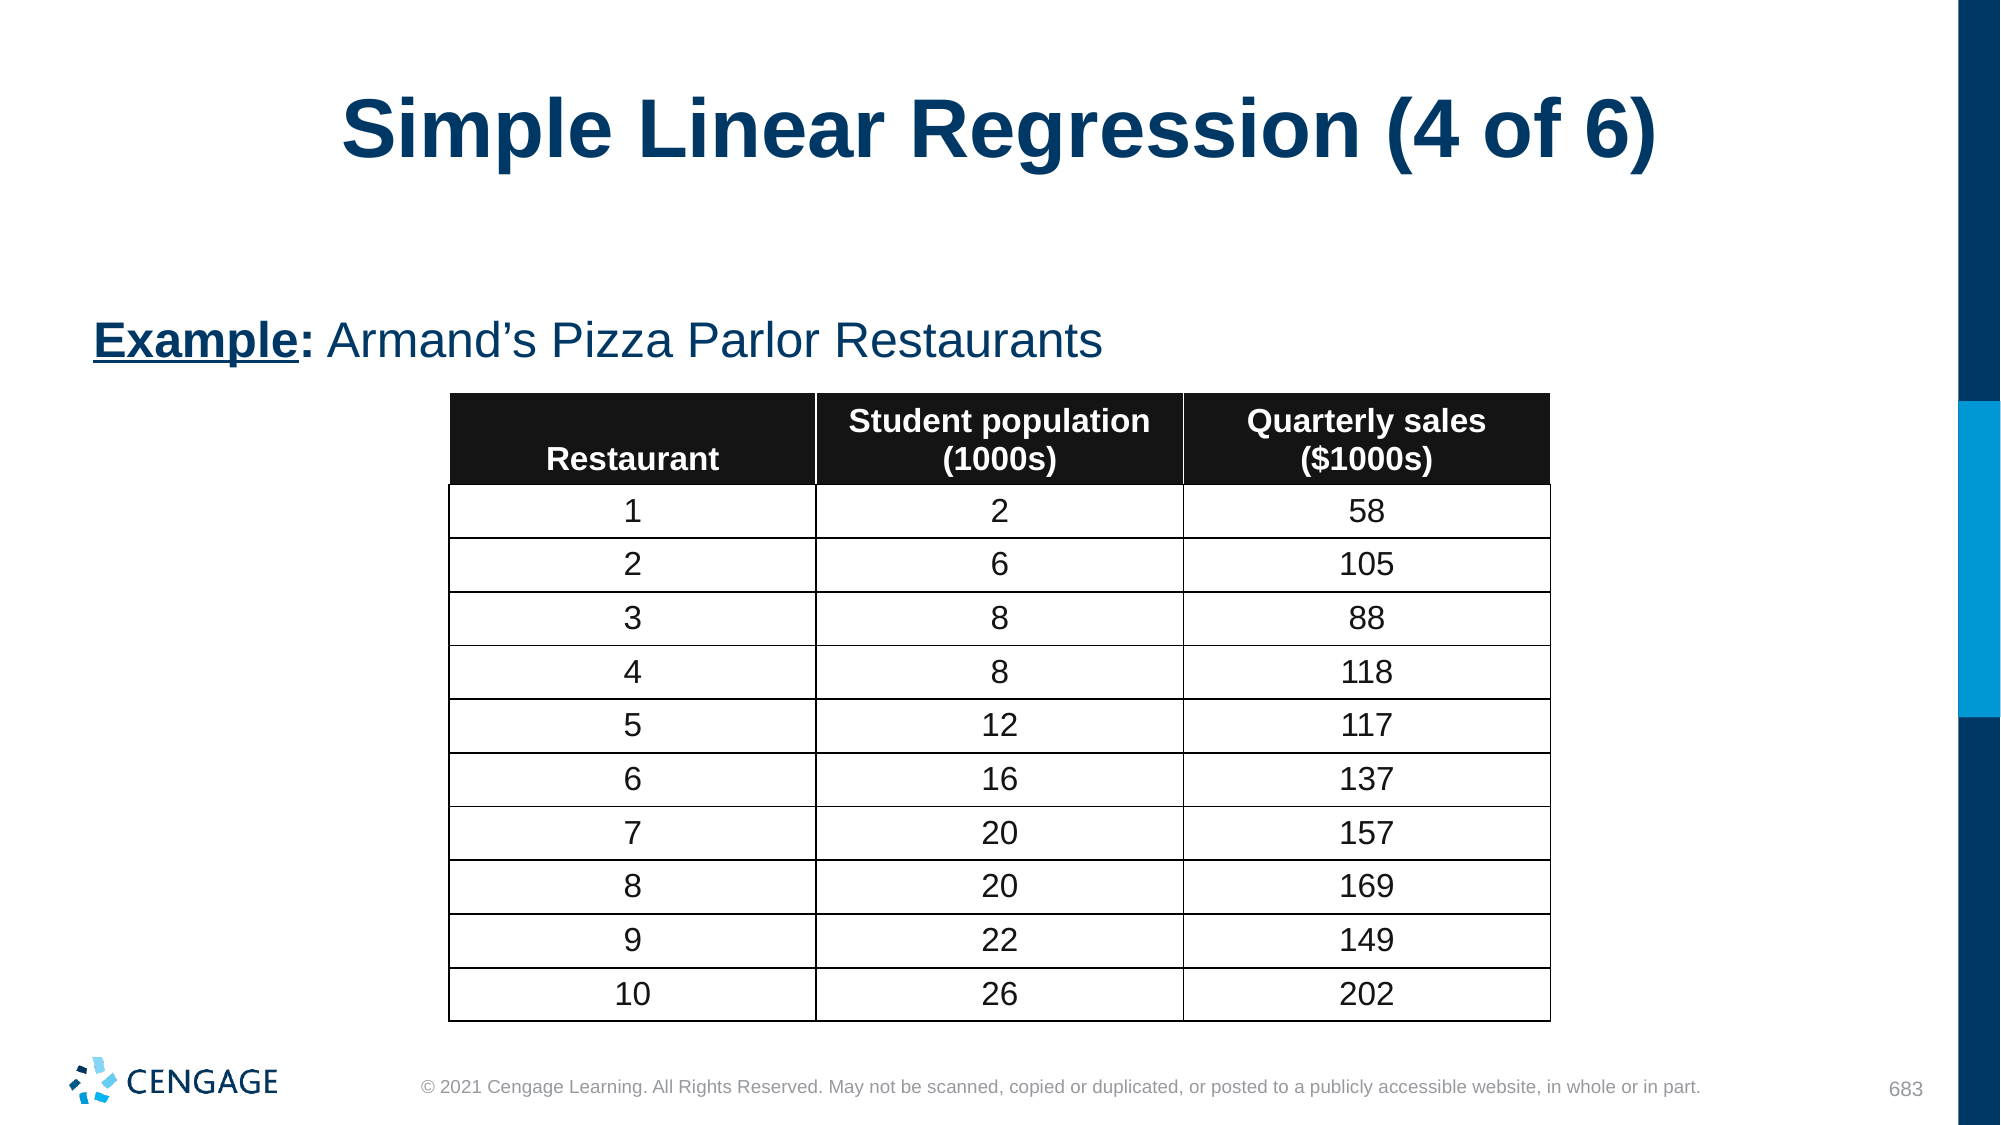

# Simple Linear Regression (4 of 6)
Example: Armand’s Pizza Parlor Restaurants
| Restaurant | Student population (1000s) | Quarterly sales ($1000s) |
| --- | --- | --- |
| 1 | 2 | 58 |
| 2 | 6 | 105 |
| 3 | 8 | 88 |
| 4 | 8 | 118 |
| 5 | 12 | 117 |
| 6 | 16 | 137 |
| 7 | 20 | 157 |
| 8 | 20 | 169 |
| 9 | 22 | 149 |
| 10 | 26 | 202 |